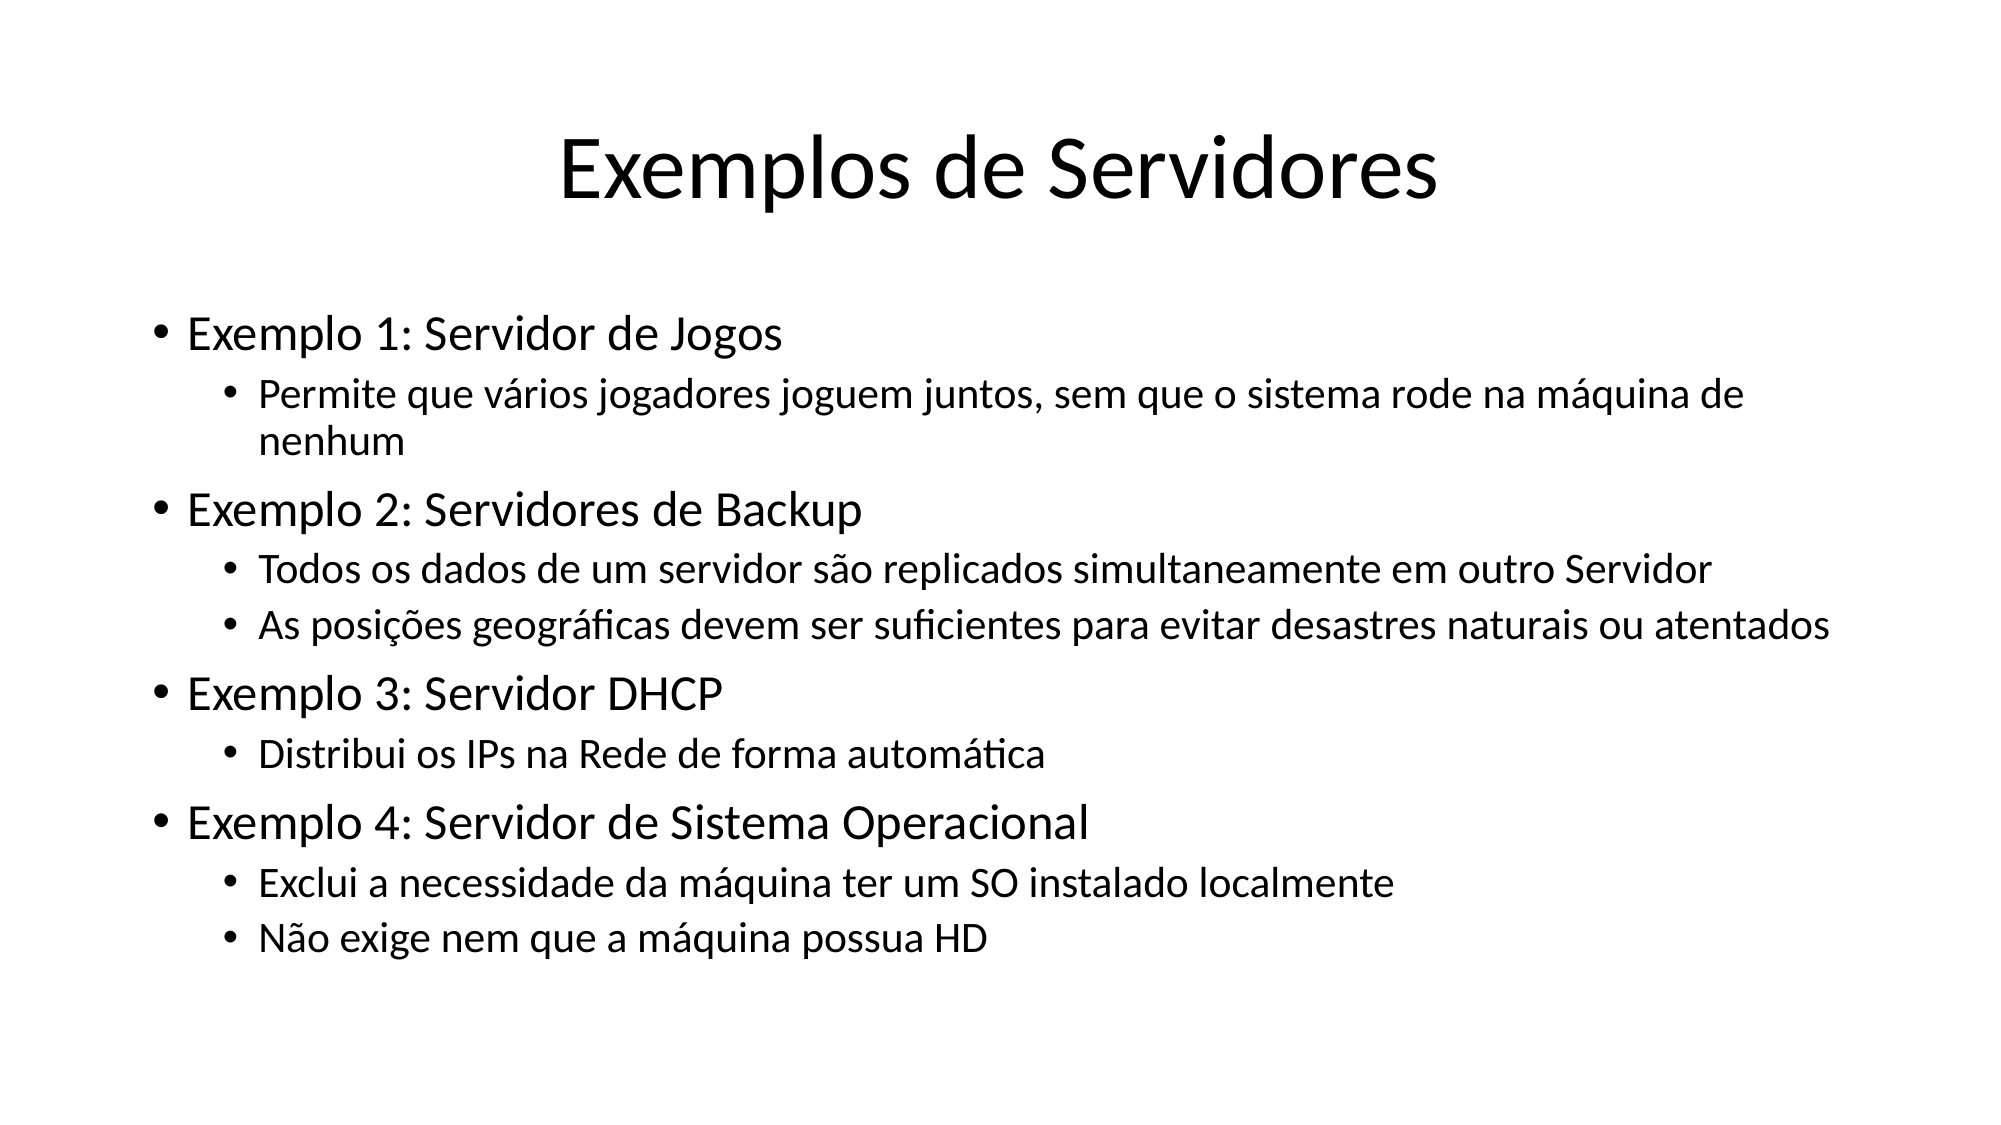

# Exemplos de Servidores
Exemplo 1: Servidor de Jogos
Permite que vários jogadores joguem juntos, sem que o sistema rode na máquina de nenhum
Exemplo 2: Servidores de Backup
Todos os dados de um servidor são replicados simultaneamente em outro Servidor
As posições geográficas devem ser suficientes para evitar desastres naturais ou atentados
Exemplo 3: Servidor DHCP
Distribui os IPs na Rede de forma automática
Exemplo 4: Servidor de Sistema Operacional
Exclui a necessidade da máquina ter um SO instalado localmente
Não exige nem que a máquina possua HD